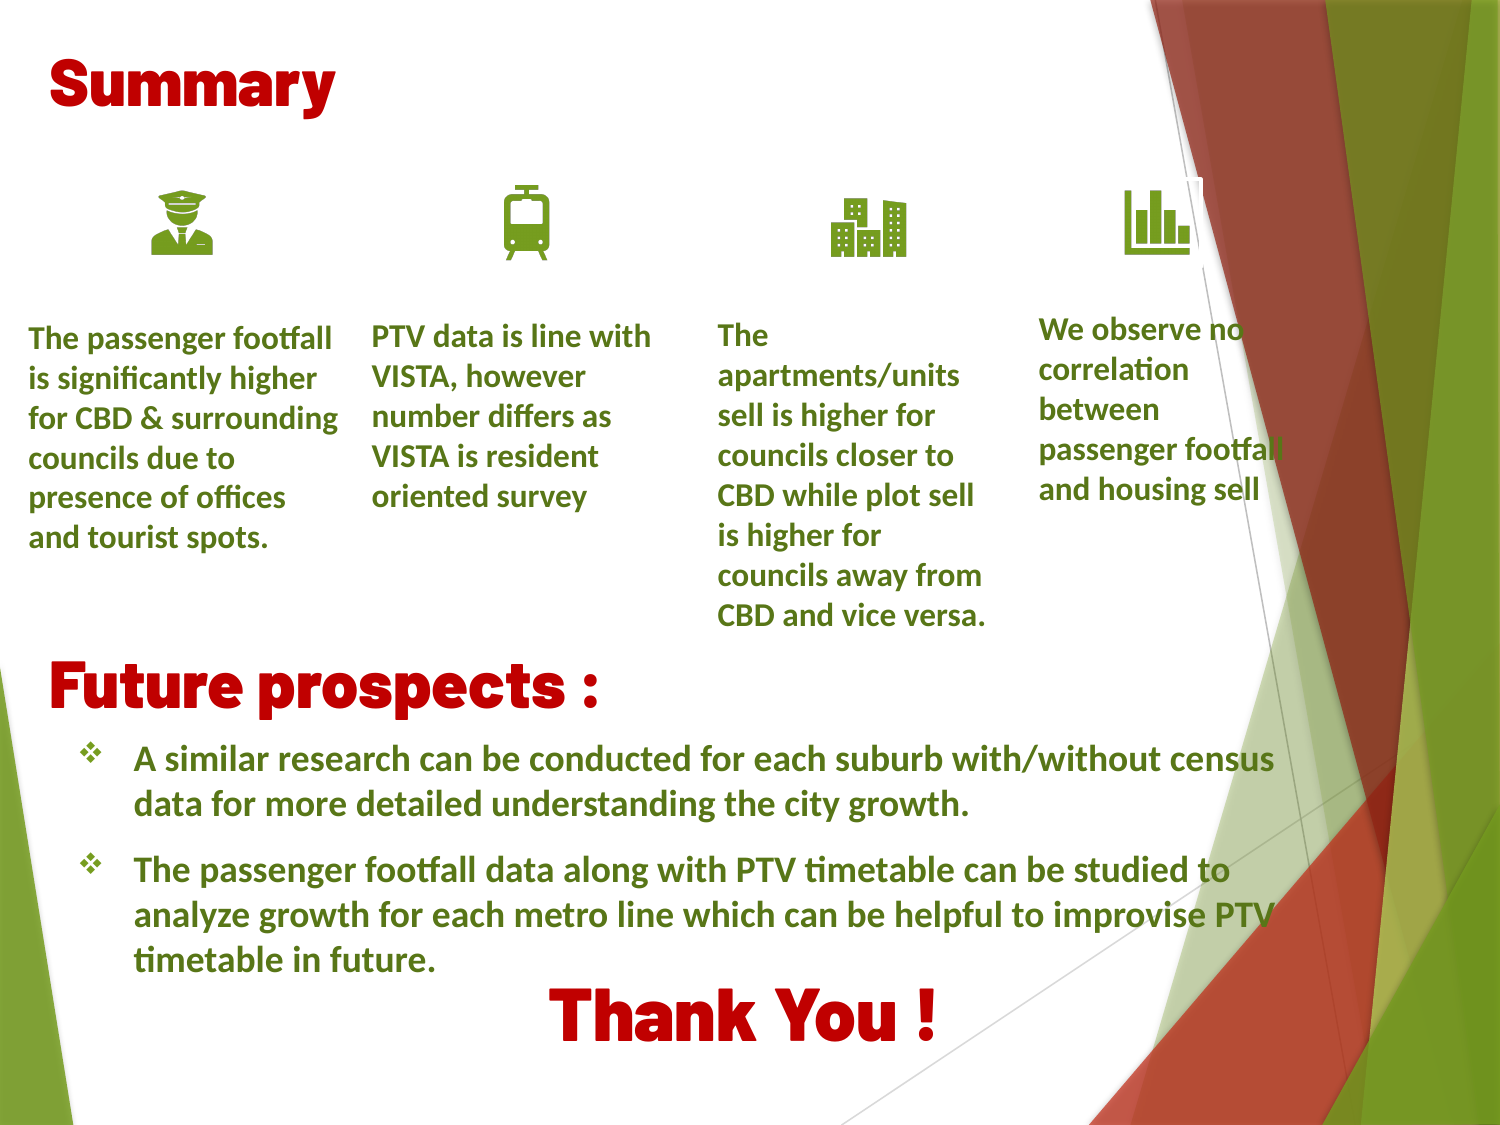

# Summary
The passenger footfall is significantly higher for CBD & surrounding councils due to presence of offices and tourist spots.
PTV data is line with VISTA, however number differs as VISTA is resident oriented survey
The apartments/units sell is higher for councils closer to CBD while plot sell is higher for councils away from CBD and vice versa.
We observe no correlation between passenger footfall and housing sell
Future prospects :

A similar research can be conducted for each suburb with/without census data for more detailed understanding the city growth.
The passenger footfall data along with PTV timetable can be studied to analyze growth for each metro line which can be helpful to improvise PTV timetable in future.
Thank You !